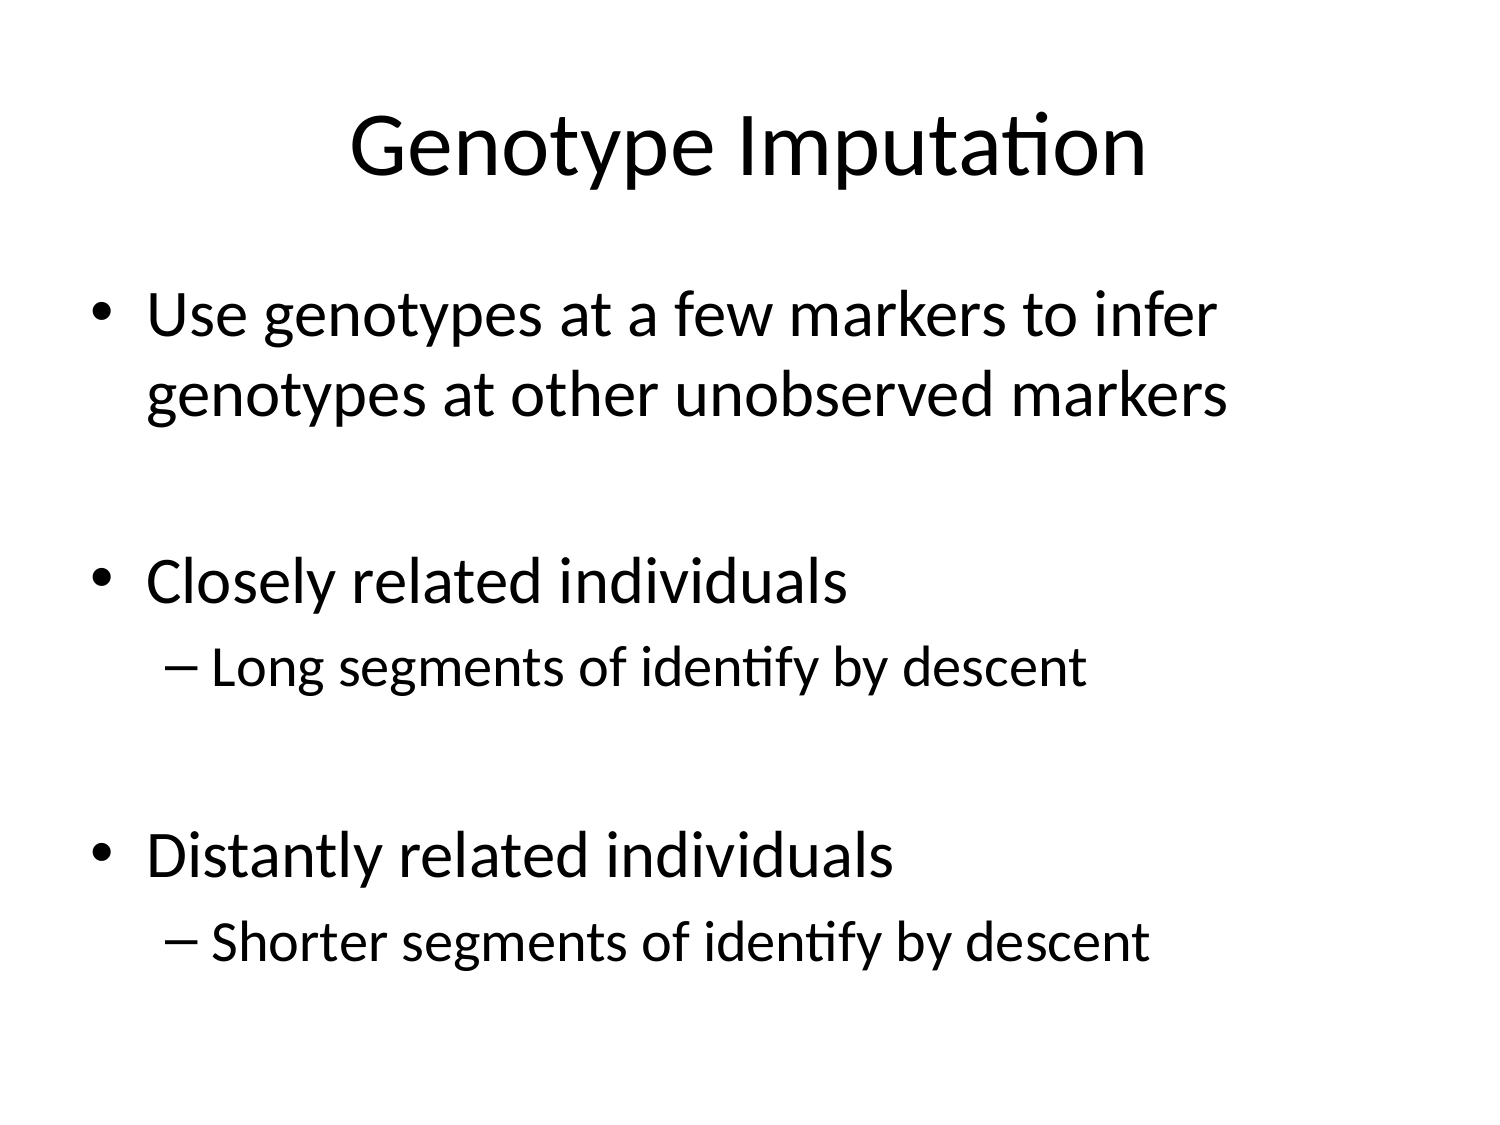

# Genotype Imputation
Use genotypes at a few markers to infer genotypes at other unobserved markers

Closely related individuals
Long segments of identify by descent

Distantly related individuals
Shorter segments of identify by descent